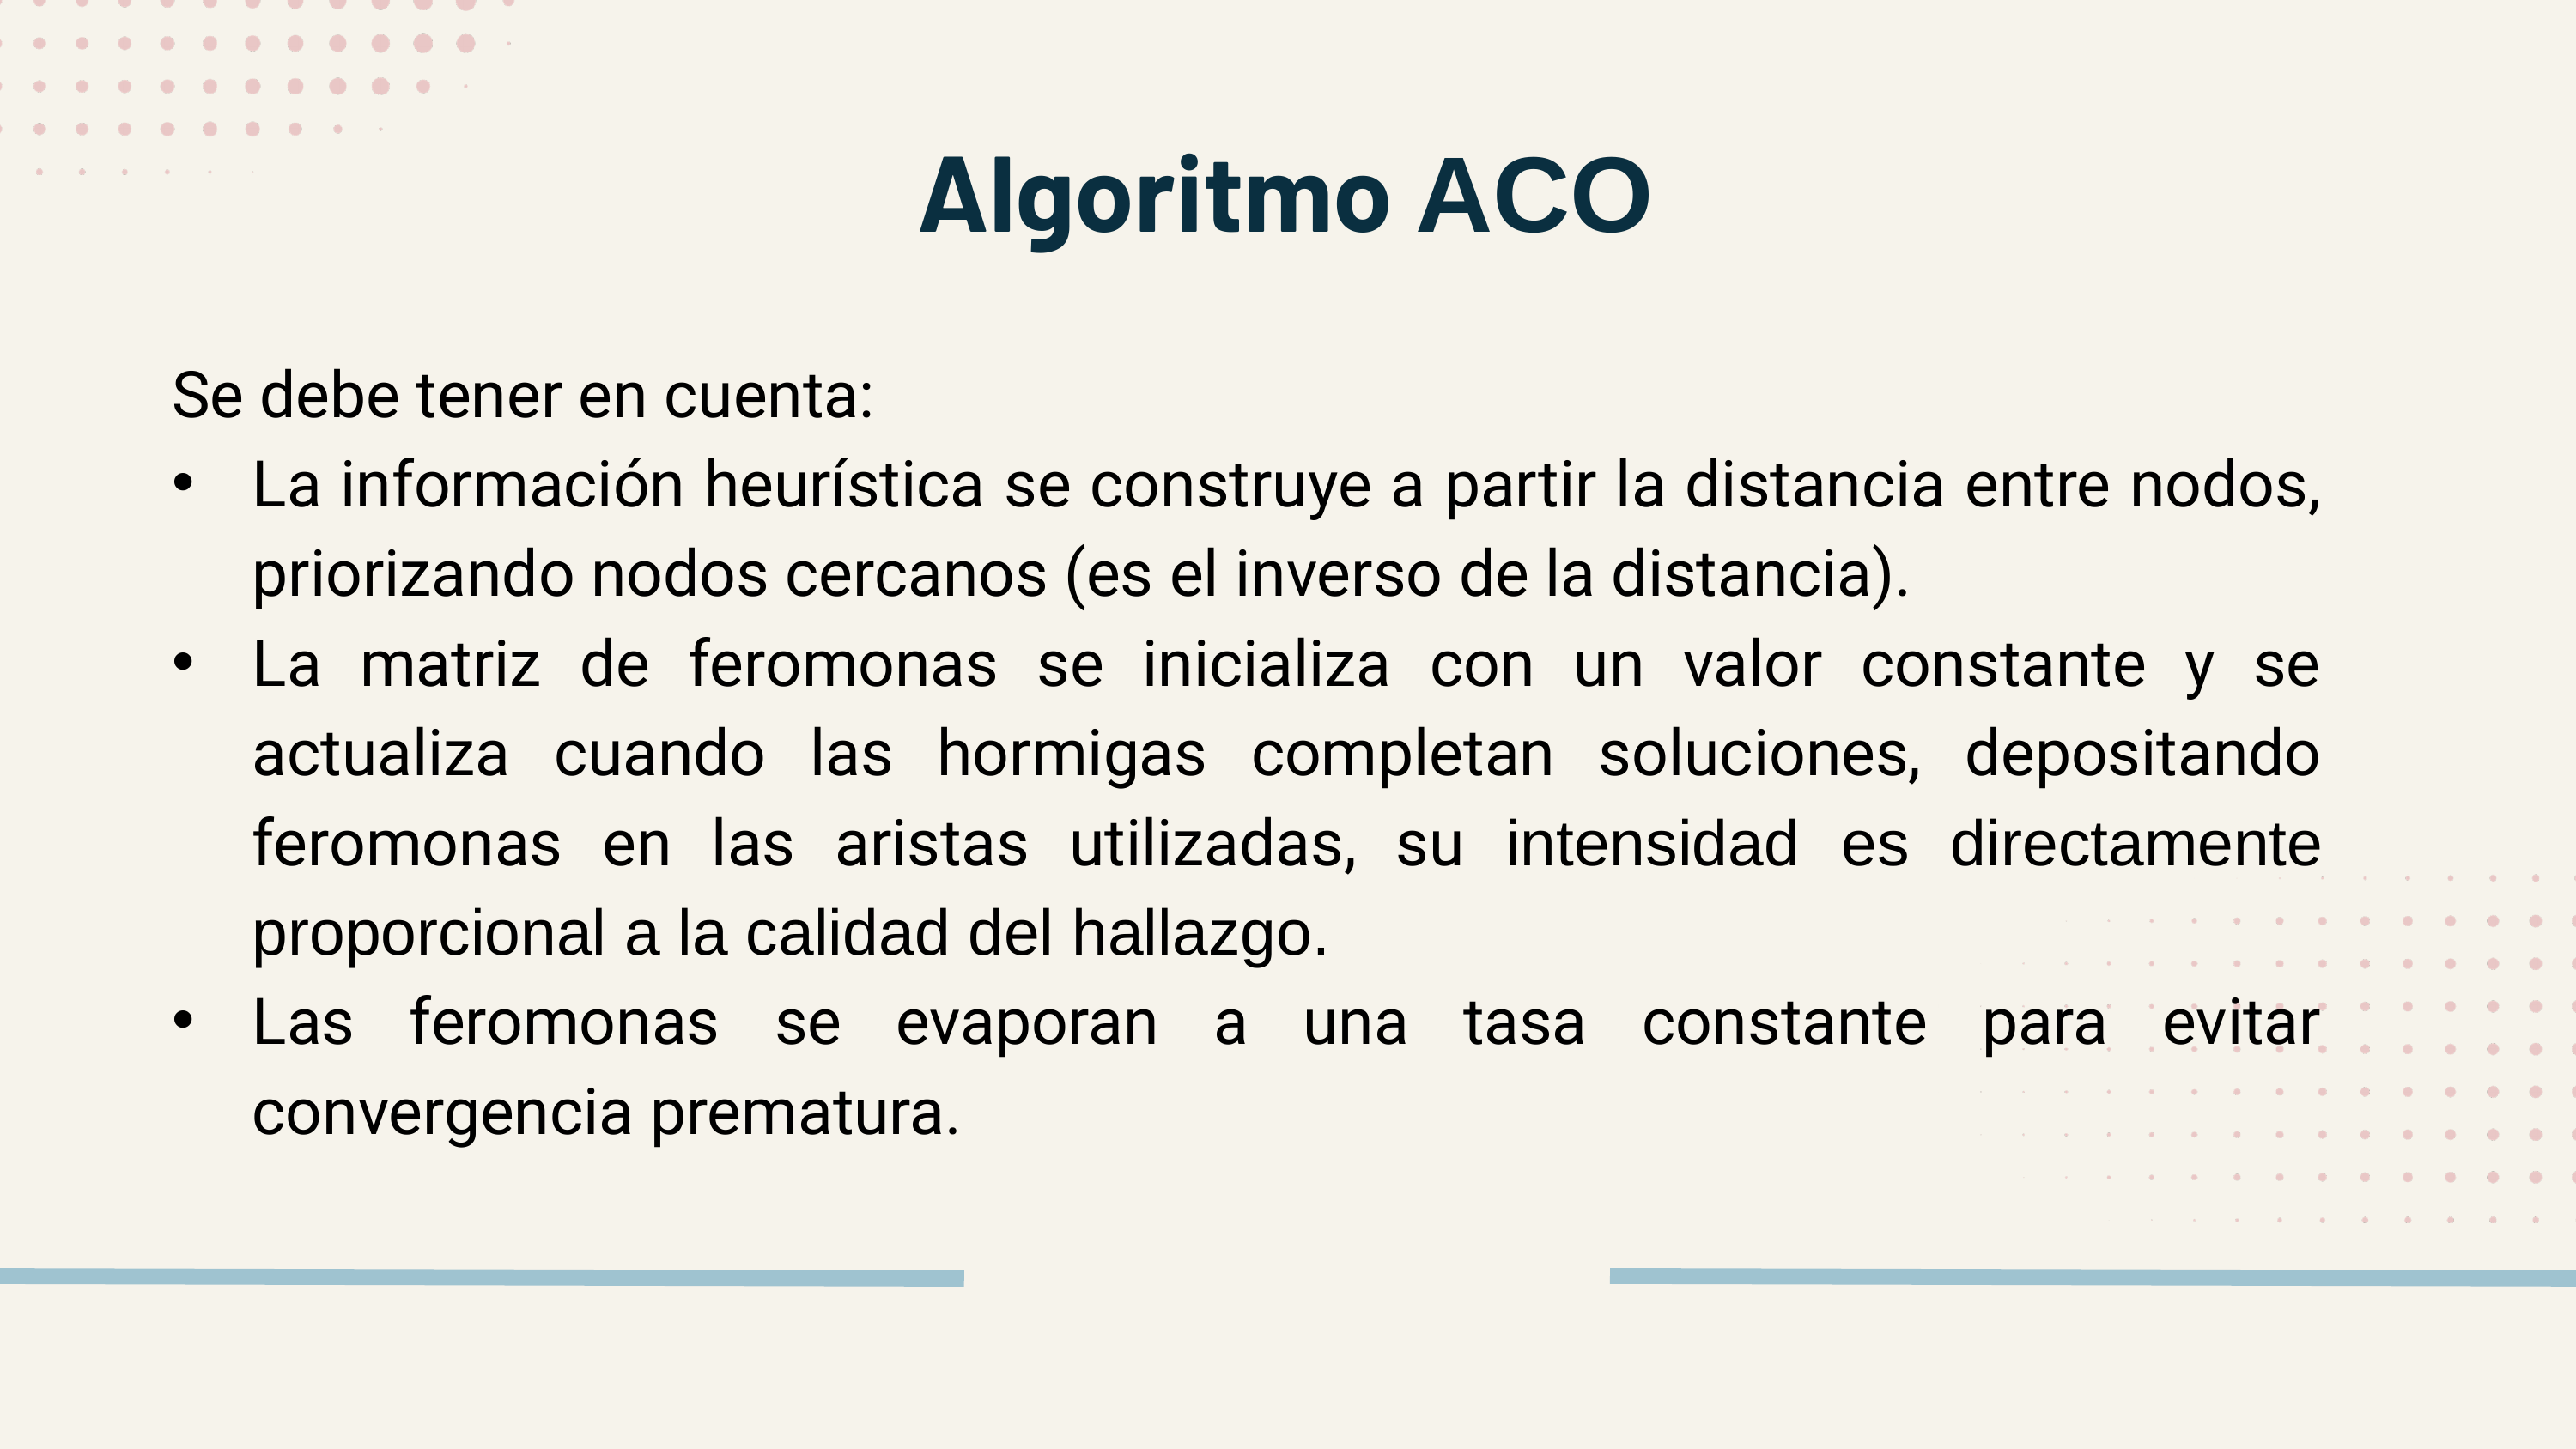

Algoritmo ACO
Se debe tener en cuenta:
La información heurística se construye a partir la distancia entre nodos, priorizando nodos cercanos (es el inverso de la distancia).
La matriz de feromonas se inicializa con un valor constante y se actualiza cuando las hormigas completan soluciones, depositando feromonas en las aristas utilizadas, su intensidad es directamente proporcional a la calidad del hallazgo.
Las feromonas se evaporan a una tasa constante para evitar convergencia prematura.